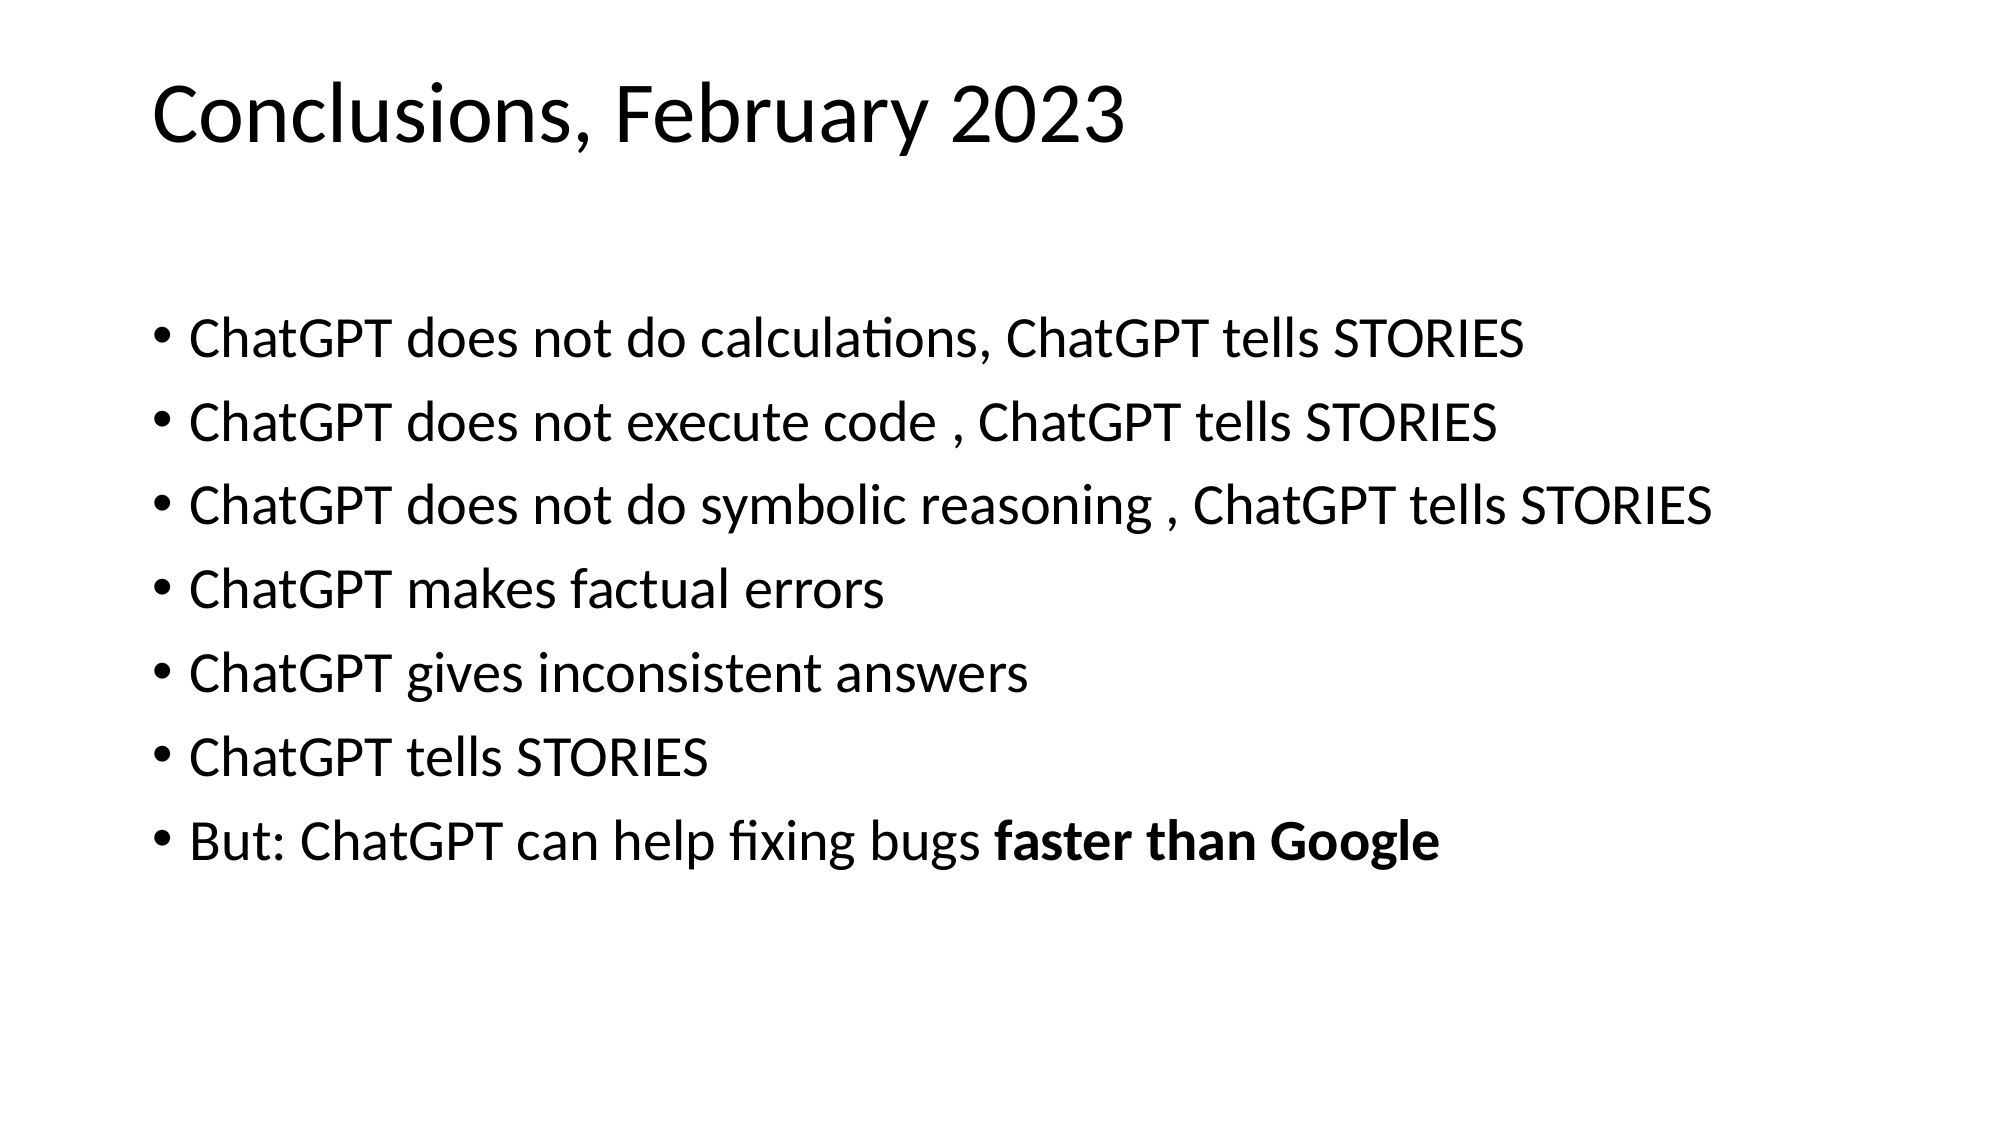

# Conclusions, February 2023
ChatGPT does not do calculations, ChatGPT tells STORIES
ChatGPT does not execute code , ChatGPT tells STORIES
ChatGPT does not do symbolic reasoning , ChatGPT tells STORIES
ChatGPT makes factual errors
ChatGPT gives inconsistent answers
ChatGPT tells STORIES
But: ChatGPT can help fixing bugs faster than Google